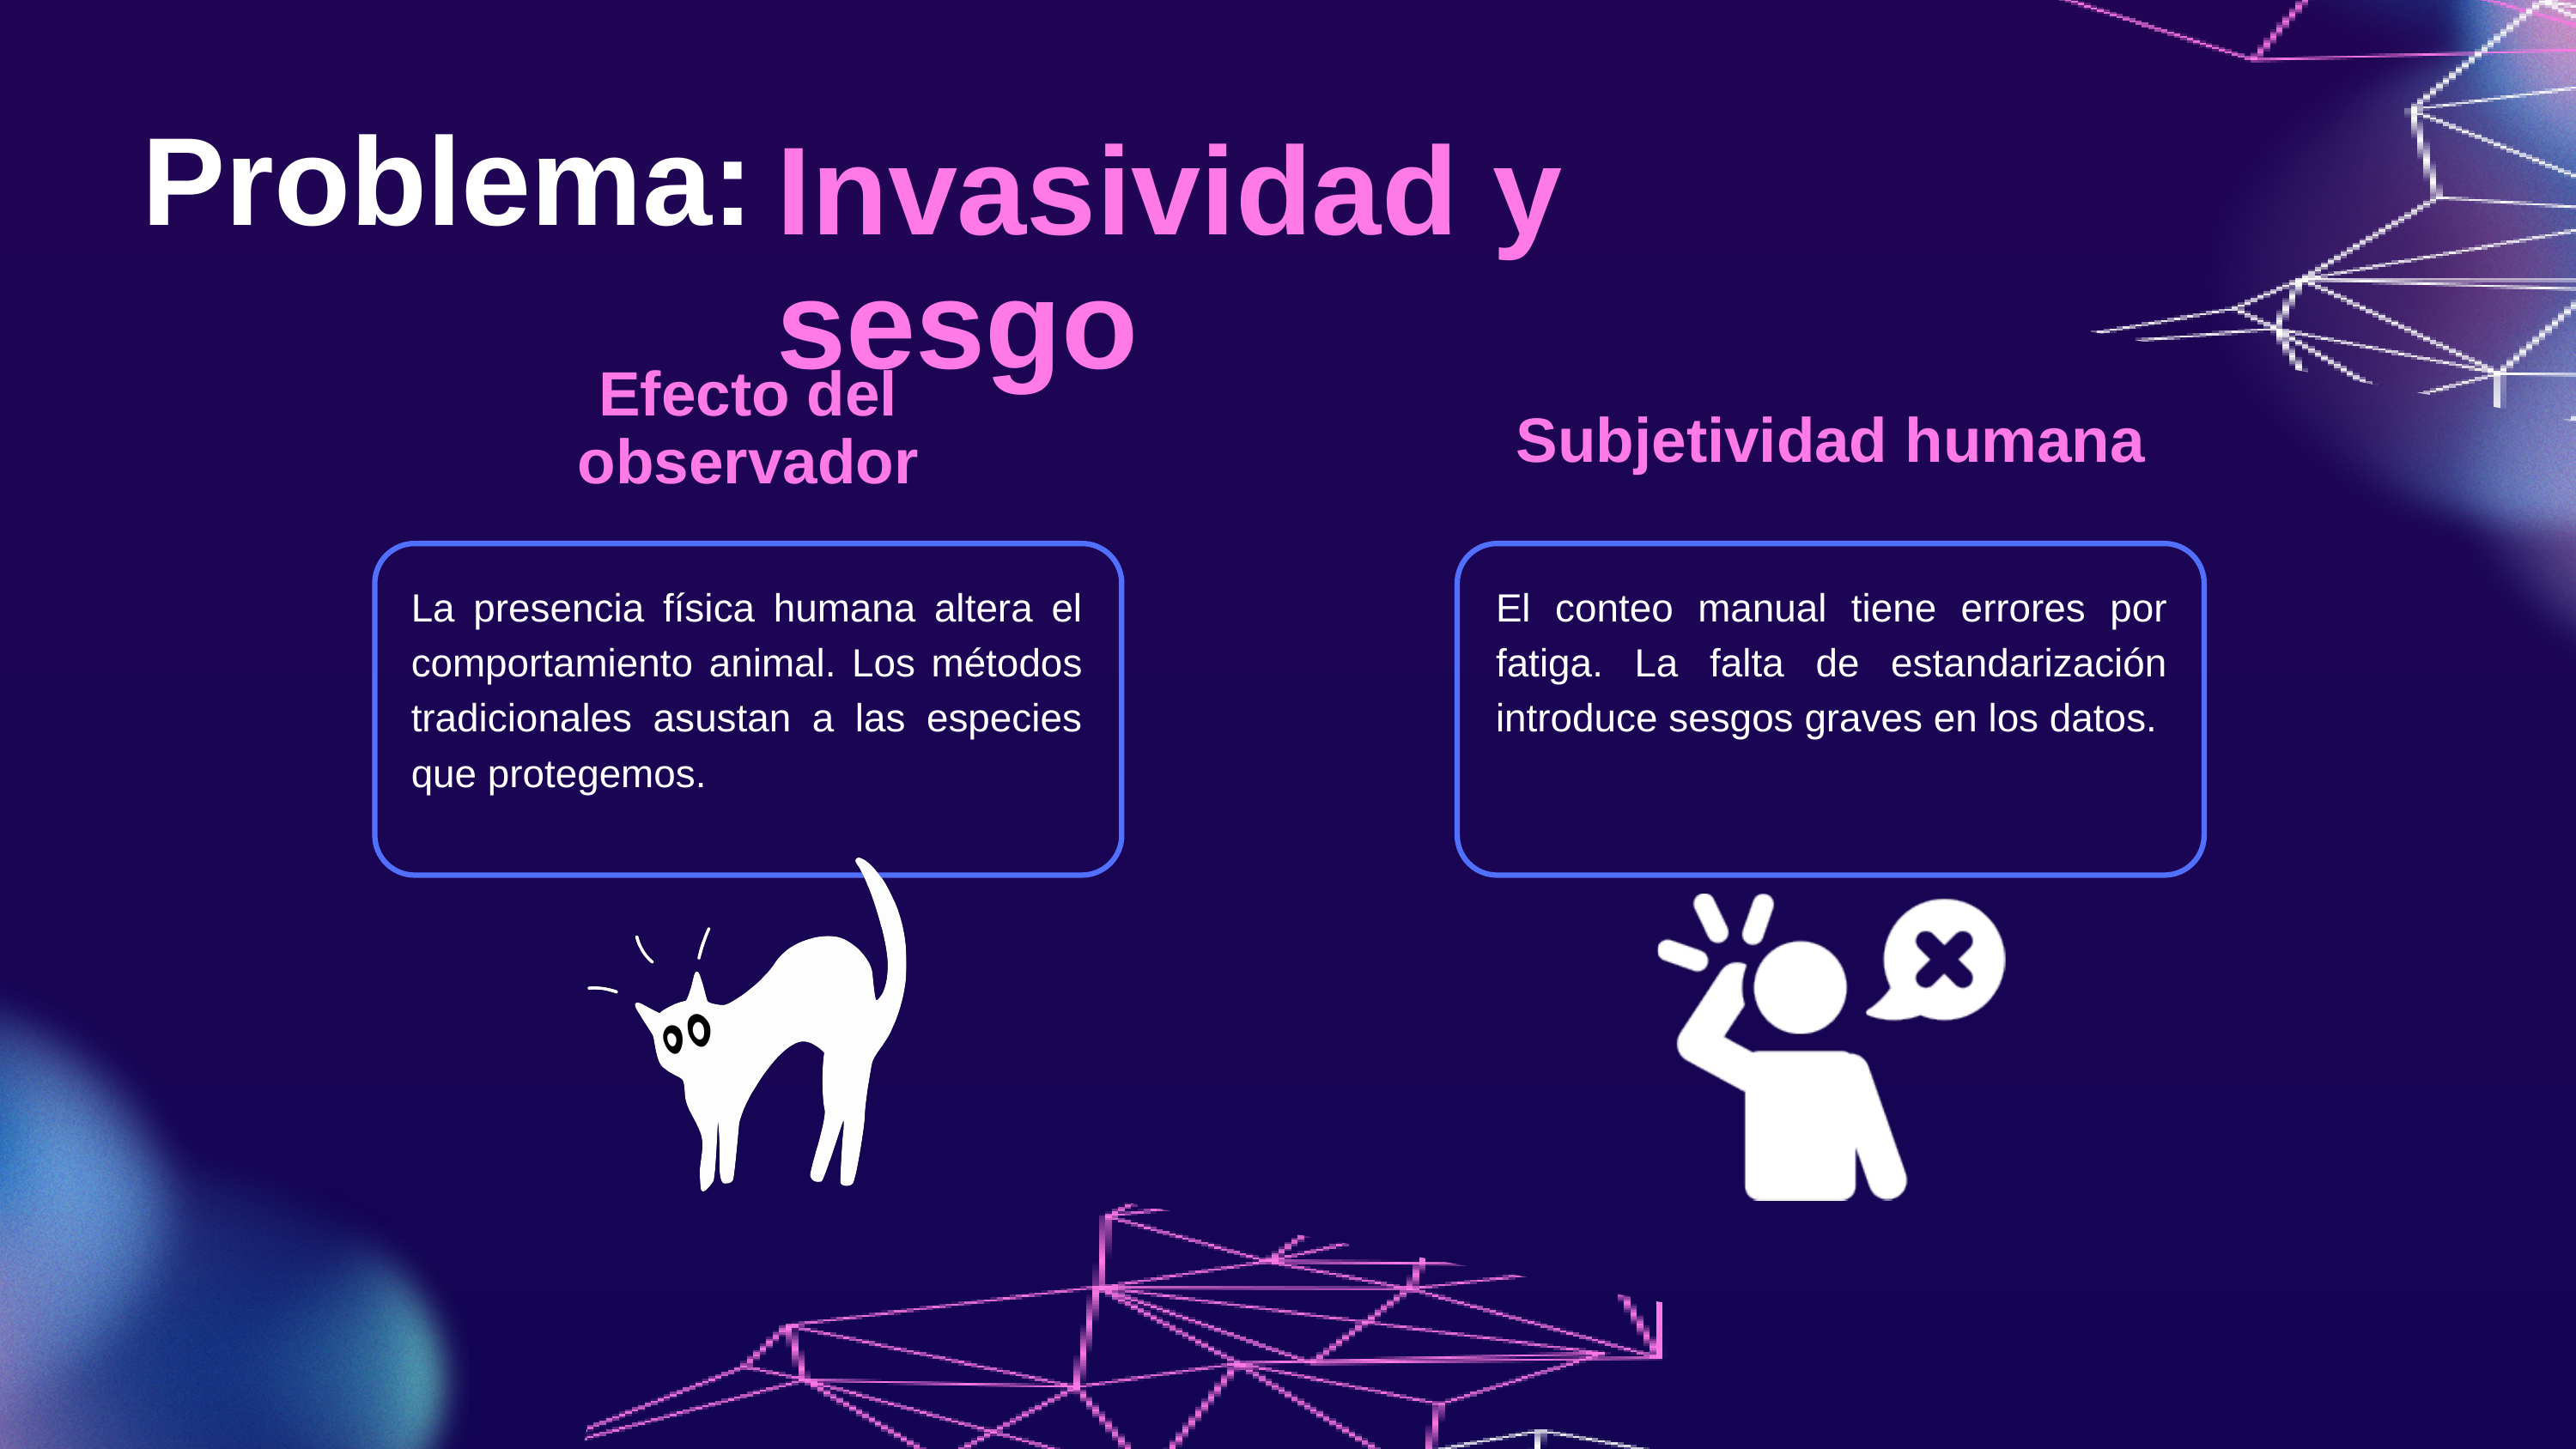

Problema:
Invasividad y sesgo
Efecto del observador
Subjetividad humana

La presencia física humana altera el comportamiento animal. Los métodos tradicionales asustan a las especies que protegemos.

El conteo manual tiene errores por fatiga. La falta de estandarización introduce sesgos graves en los datos.